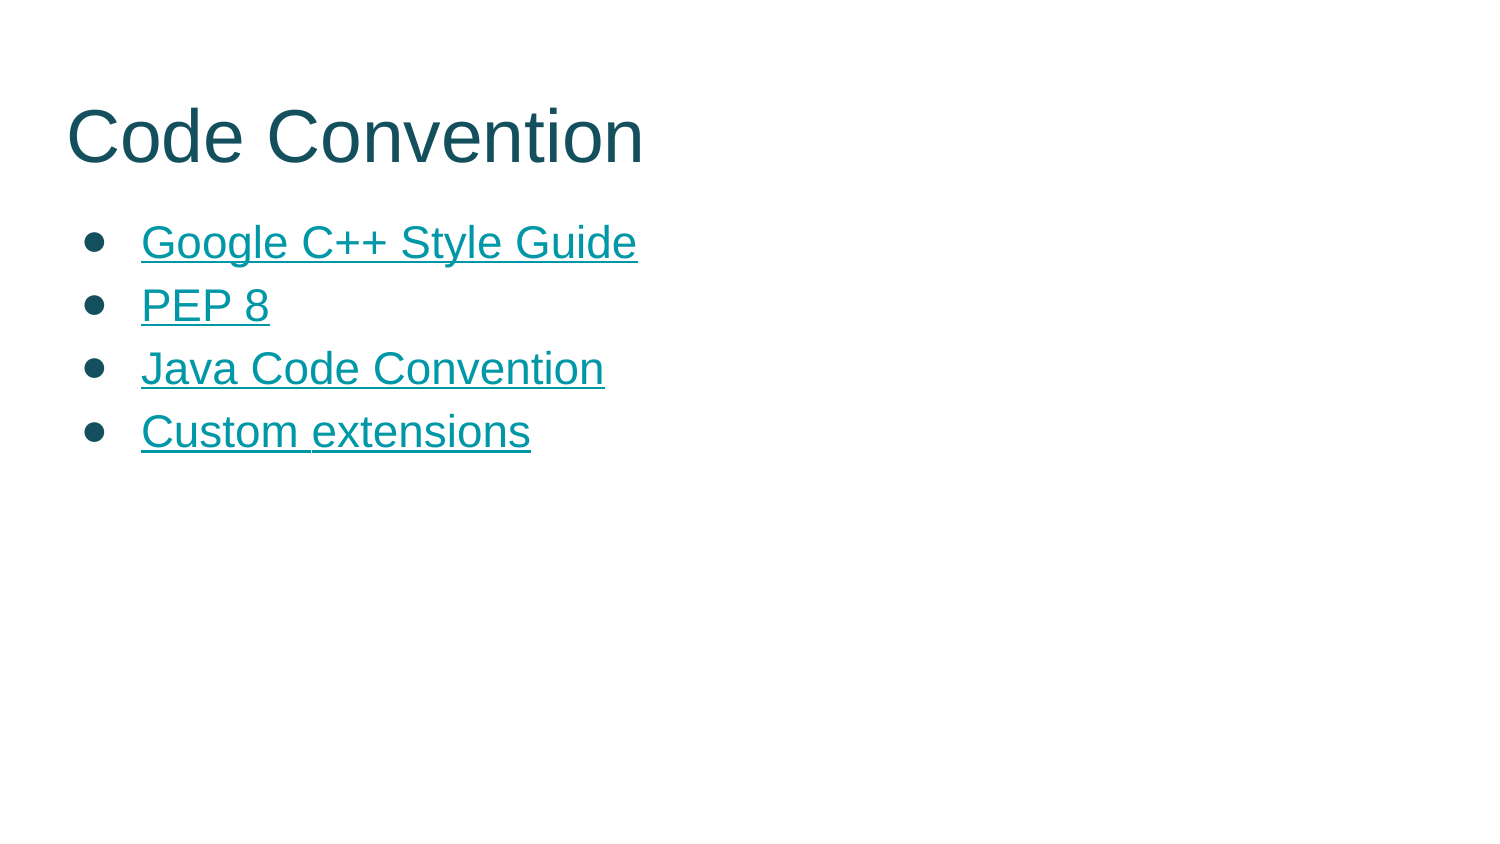

# Code Convention
Google C++ Style Guide
PEP 8
Java Code Convention
Custom extensions